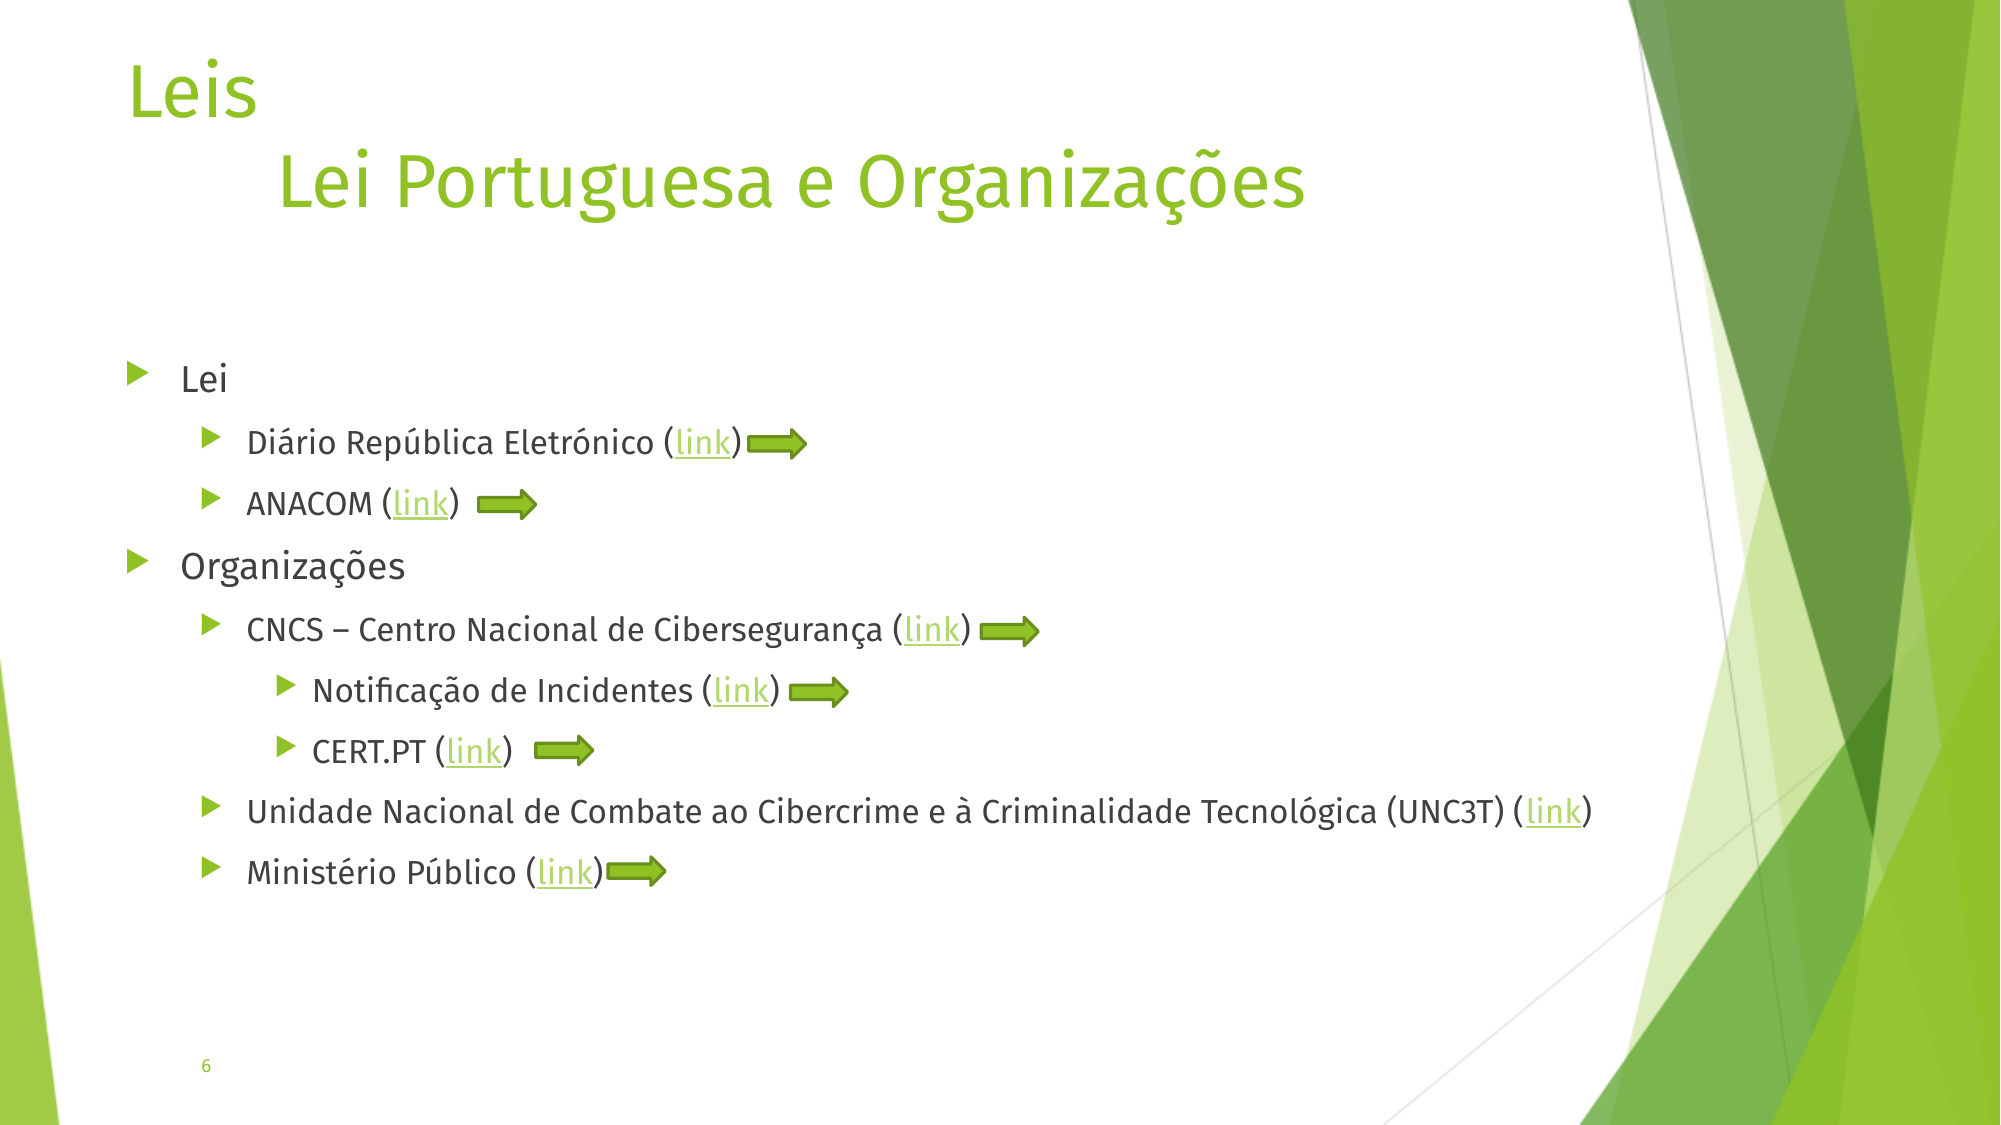

# Leis Lei Portuguesa e Organizações

Lei
Diário República Eletrónico (link)
ANACOM (link)
Organizações
CNCS – Centro Nacional de Cibersegurança (link)
Notificação de Incidentes (link)
CERT.PT (link)
Unidade Nacional de Combate ao Cibercrime e à Criminalidade Tecnológica (UNC3T) (link)
Ministério Público (link)

6